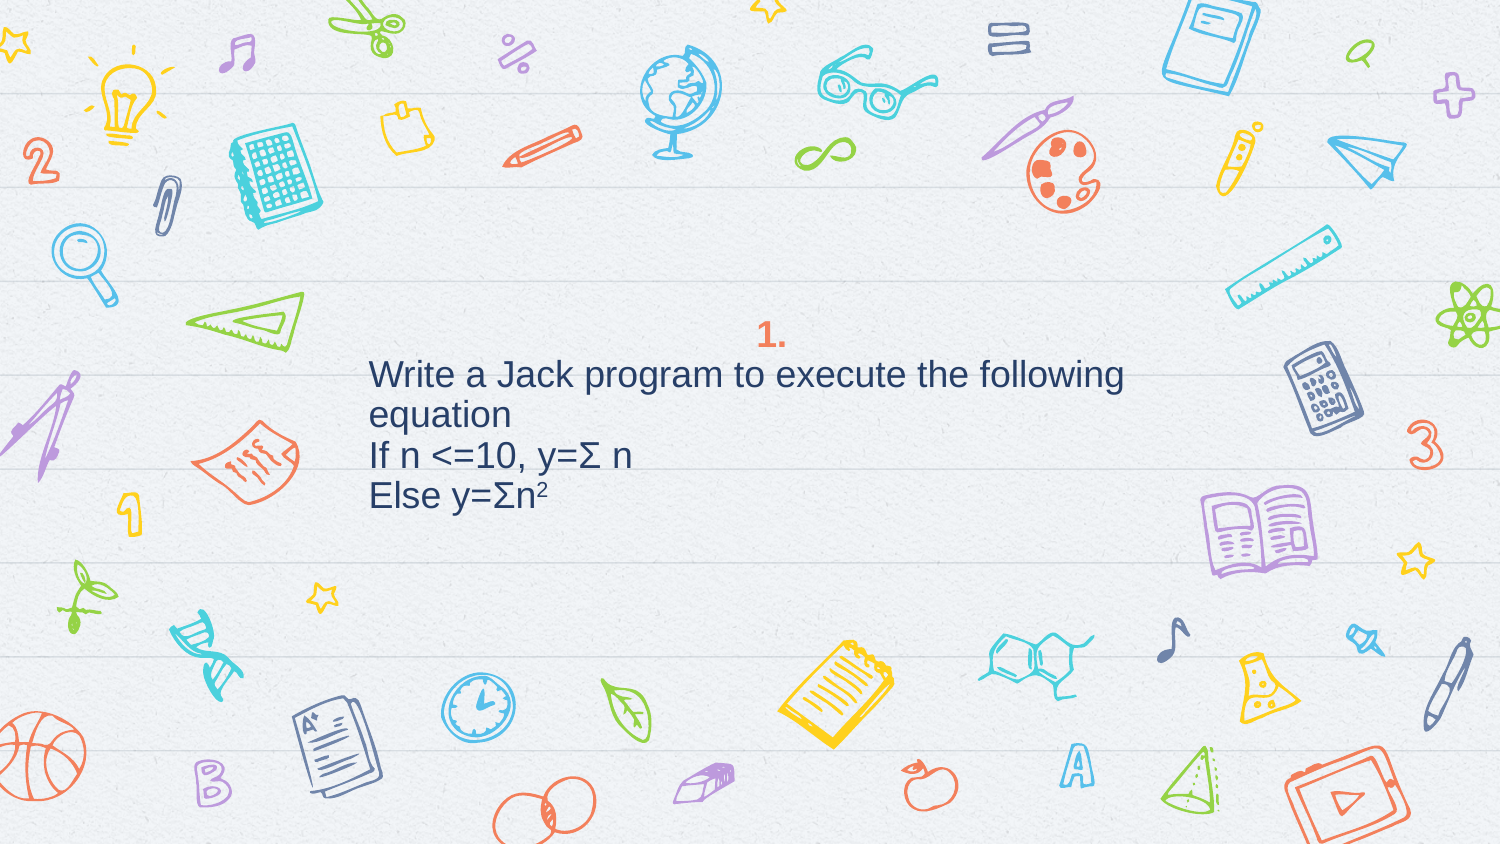

# 1.
Write a Jack program to execute the following
equation
If n <=10, y=Σ n
Else y=Σn2